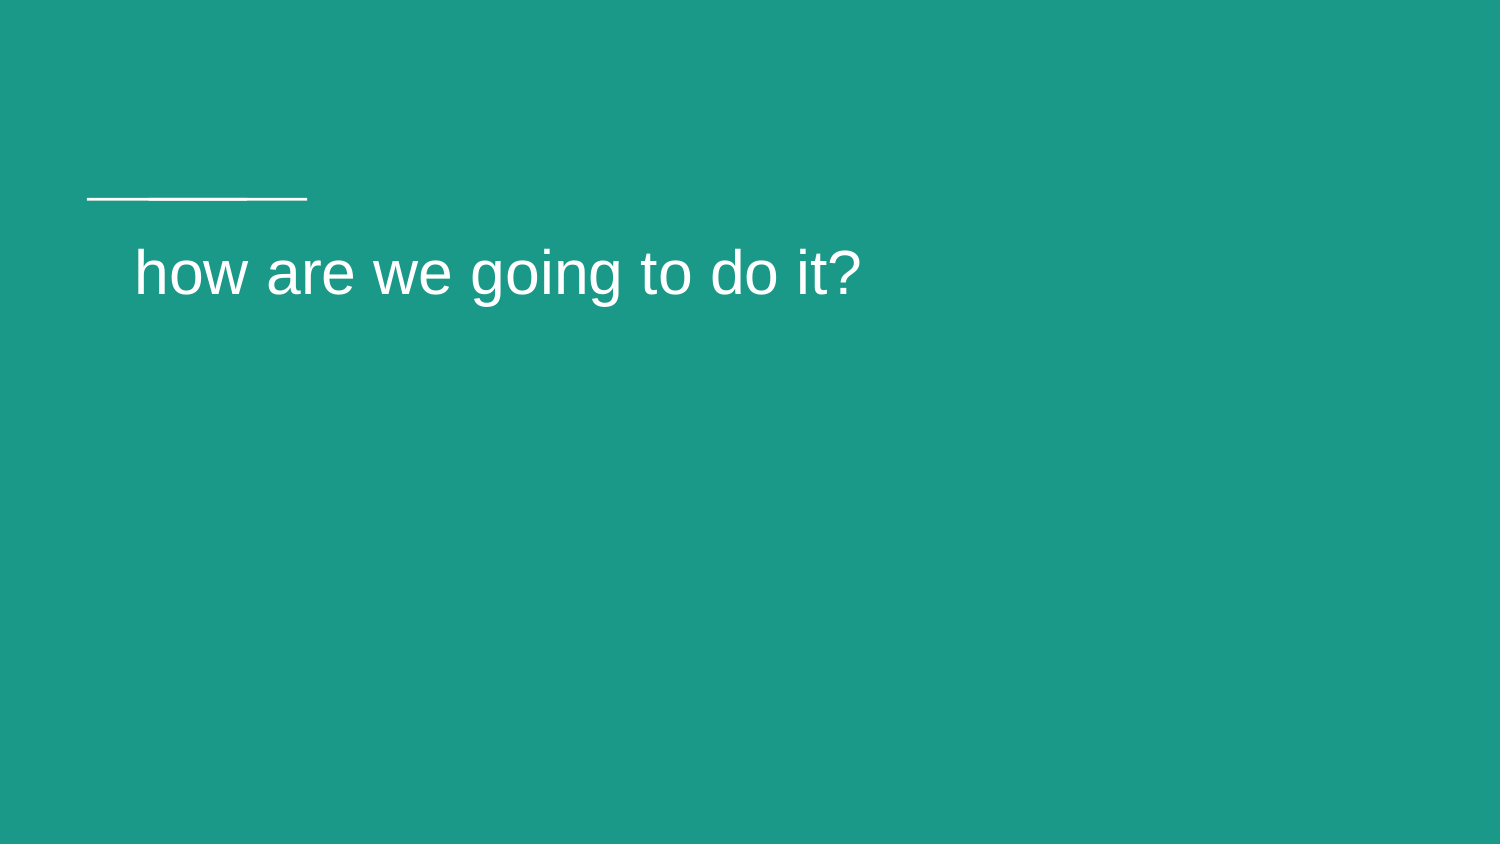

# how are we going to do it?